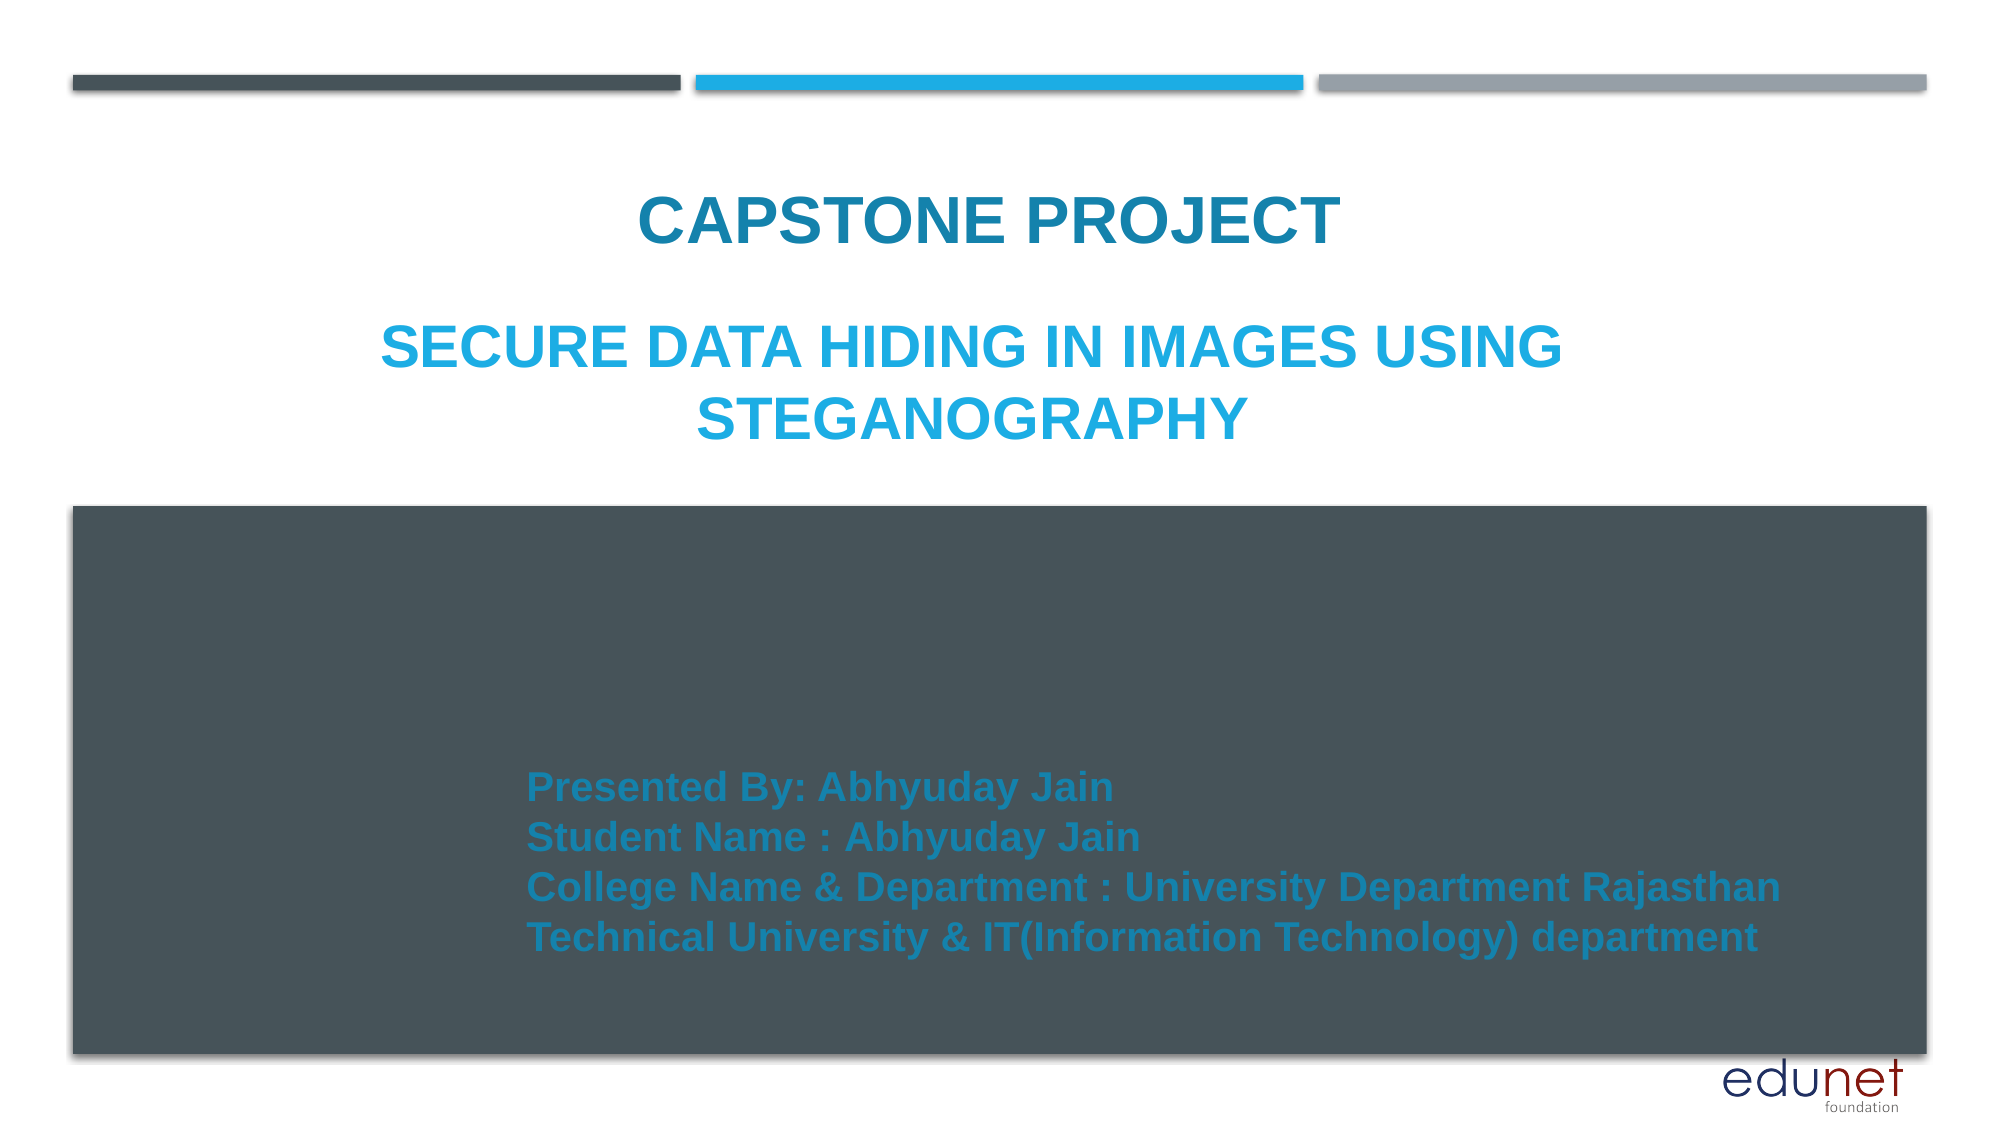

CAPSTONE PROJECT
# Secure Data hiding in images using steganography
Presented By: Abhyuday Jain
Student Name : Abhyuday Jain
College Name & Department : University Department Rajasthan Technical University & IT(Information Technology) department